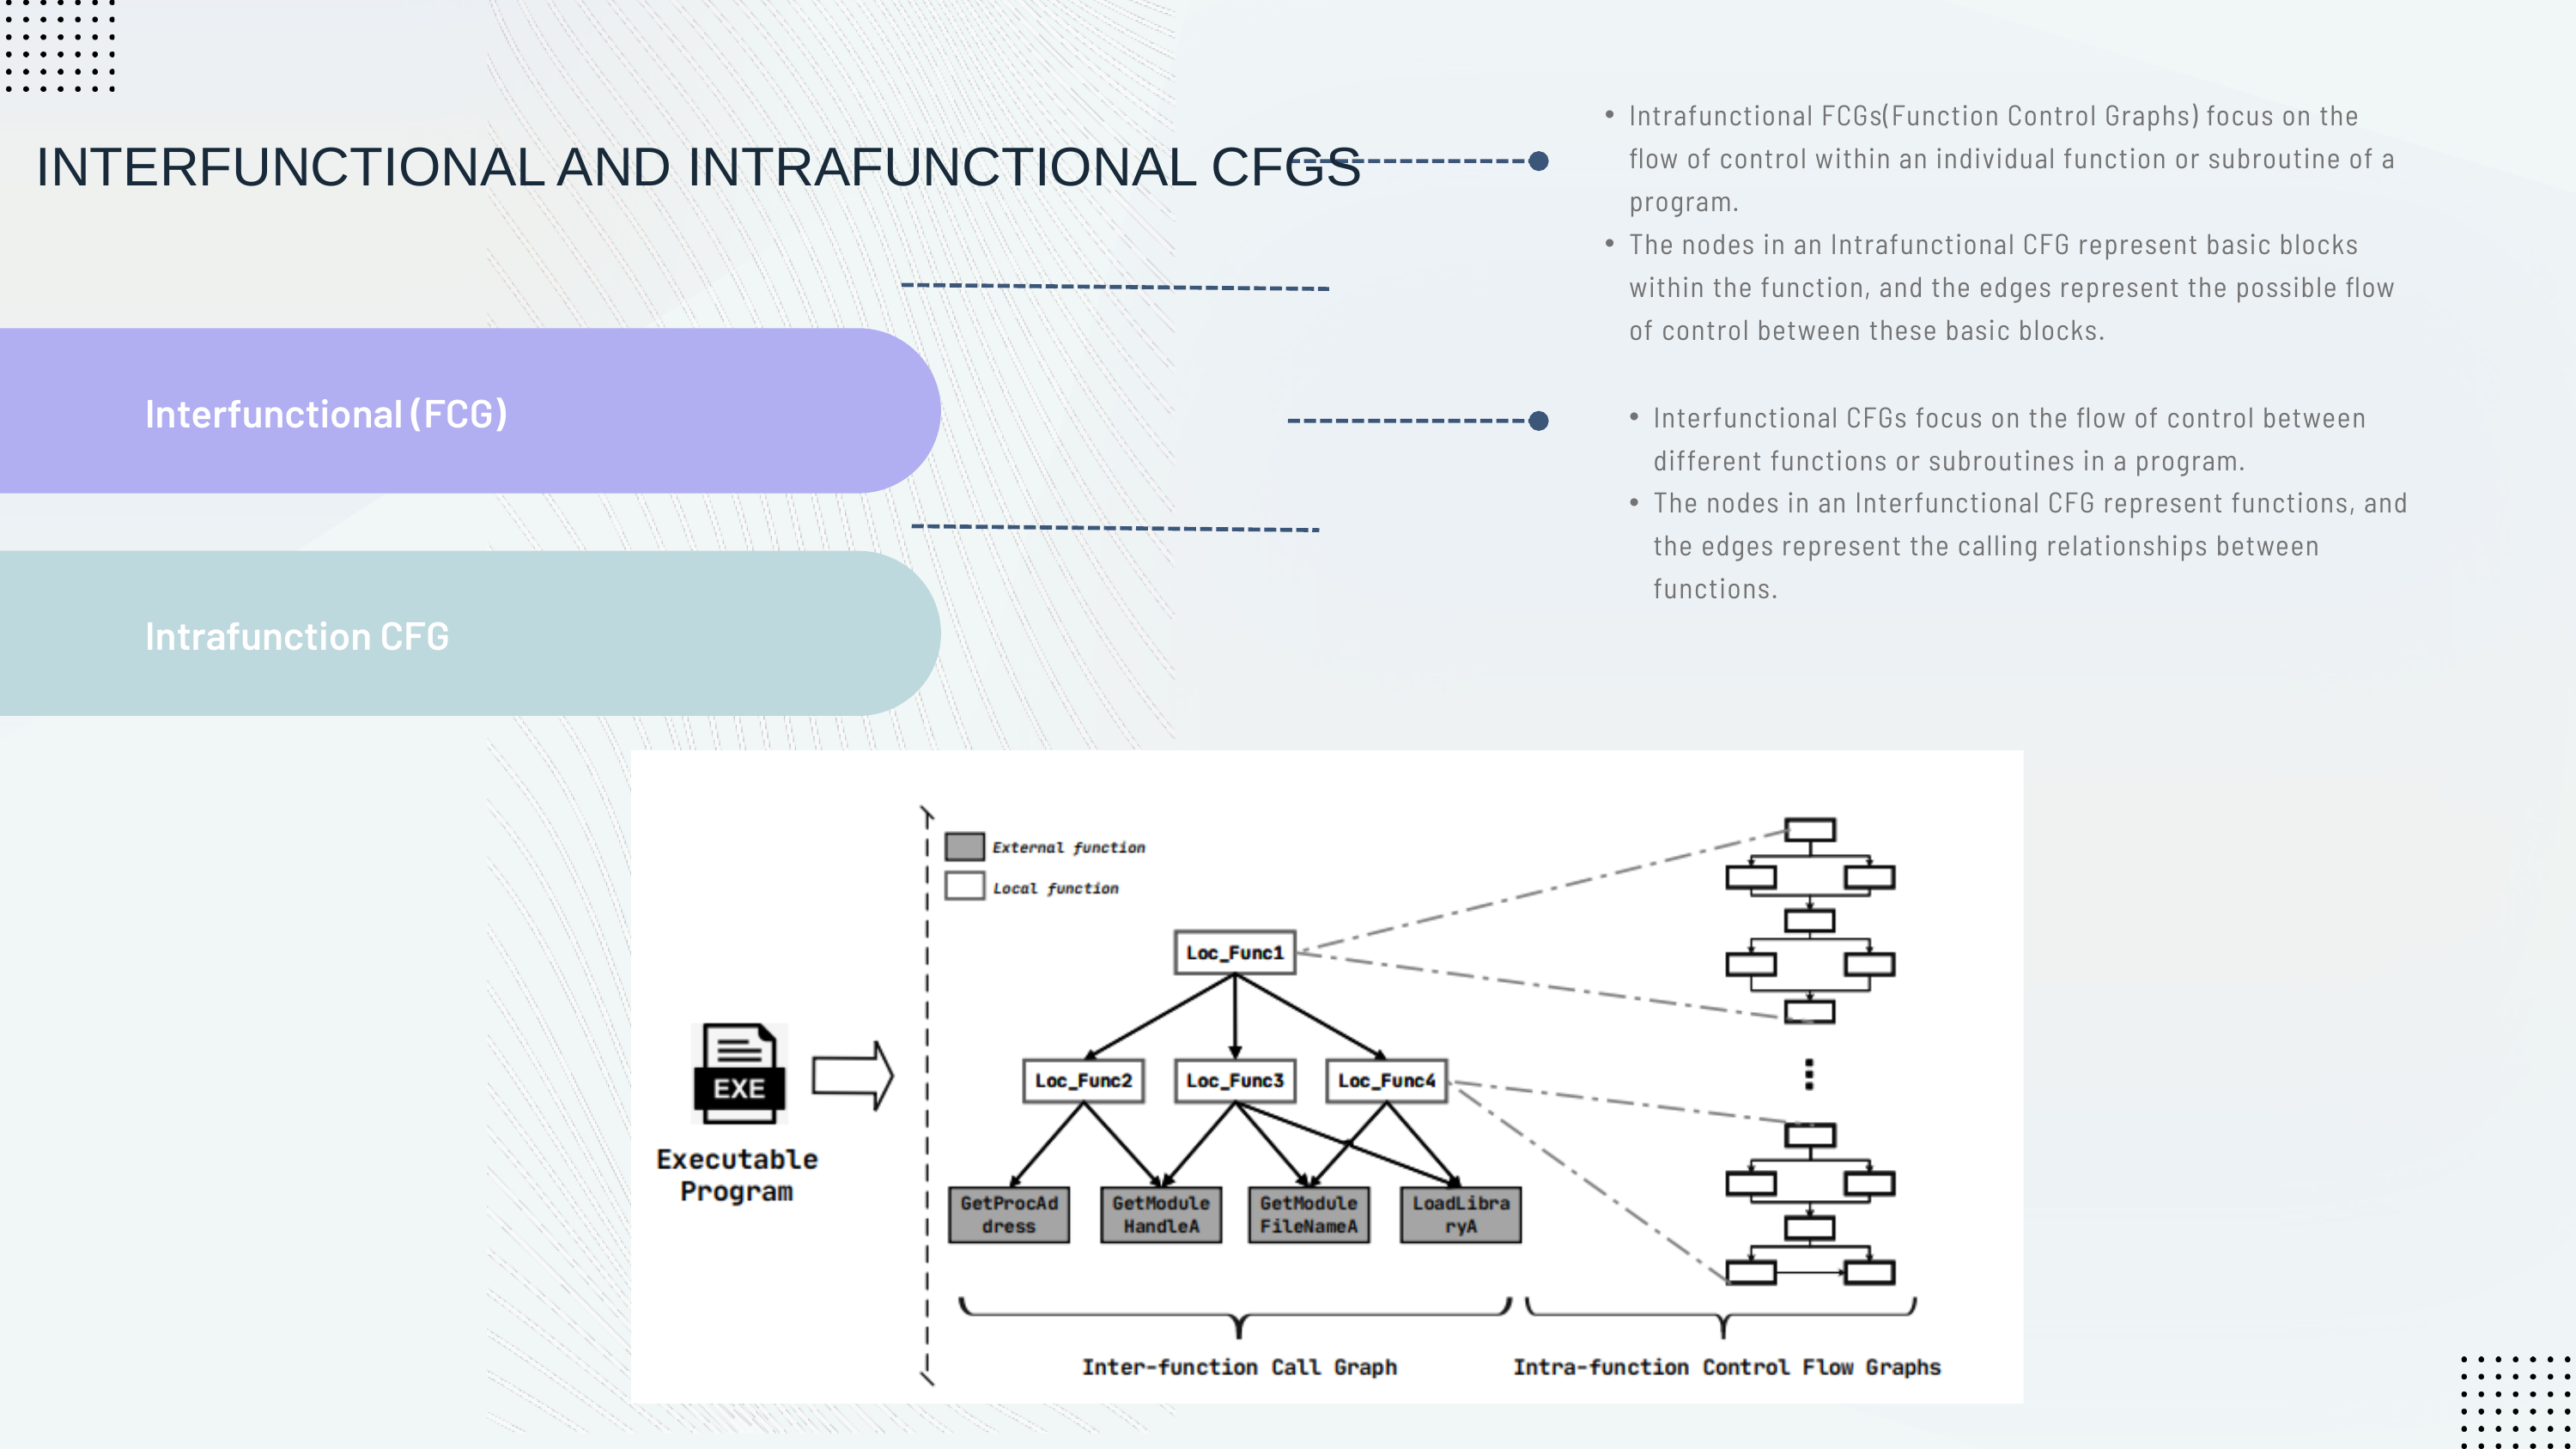

Intrafunctional FCGs(Function Control Graphs) focus on the flow of control within an individual function or subroutine of a program.
The nodes in an Intrafunctional CFG represent basic blocks within the function, and the edges represent the possible flow of control between these basic blocks.
INTERFUNCTIONAL AND INTRAFUNCTIONAL CFGS

Interfunctional (FCG)
Interfunctional CFGs focus on the flow of control between different functions or subroutines in a program.
The nodes in an Interfunctional CFG represent functions, and the edges represent the calling relationships between functions.

Intrafunction CFG